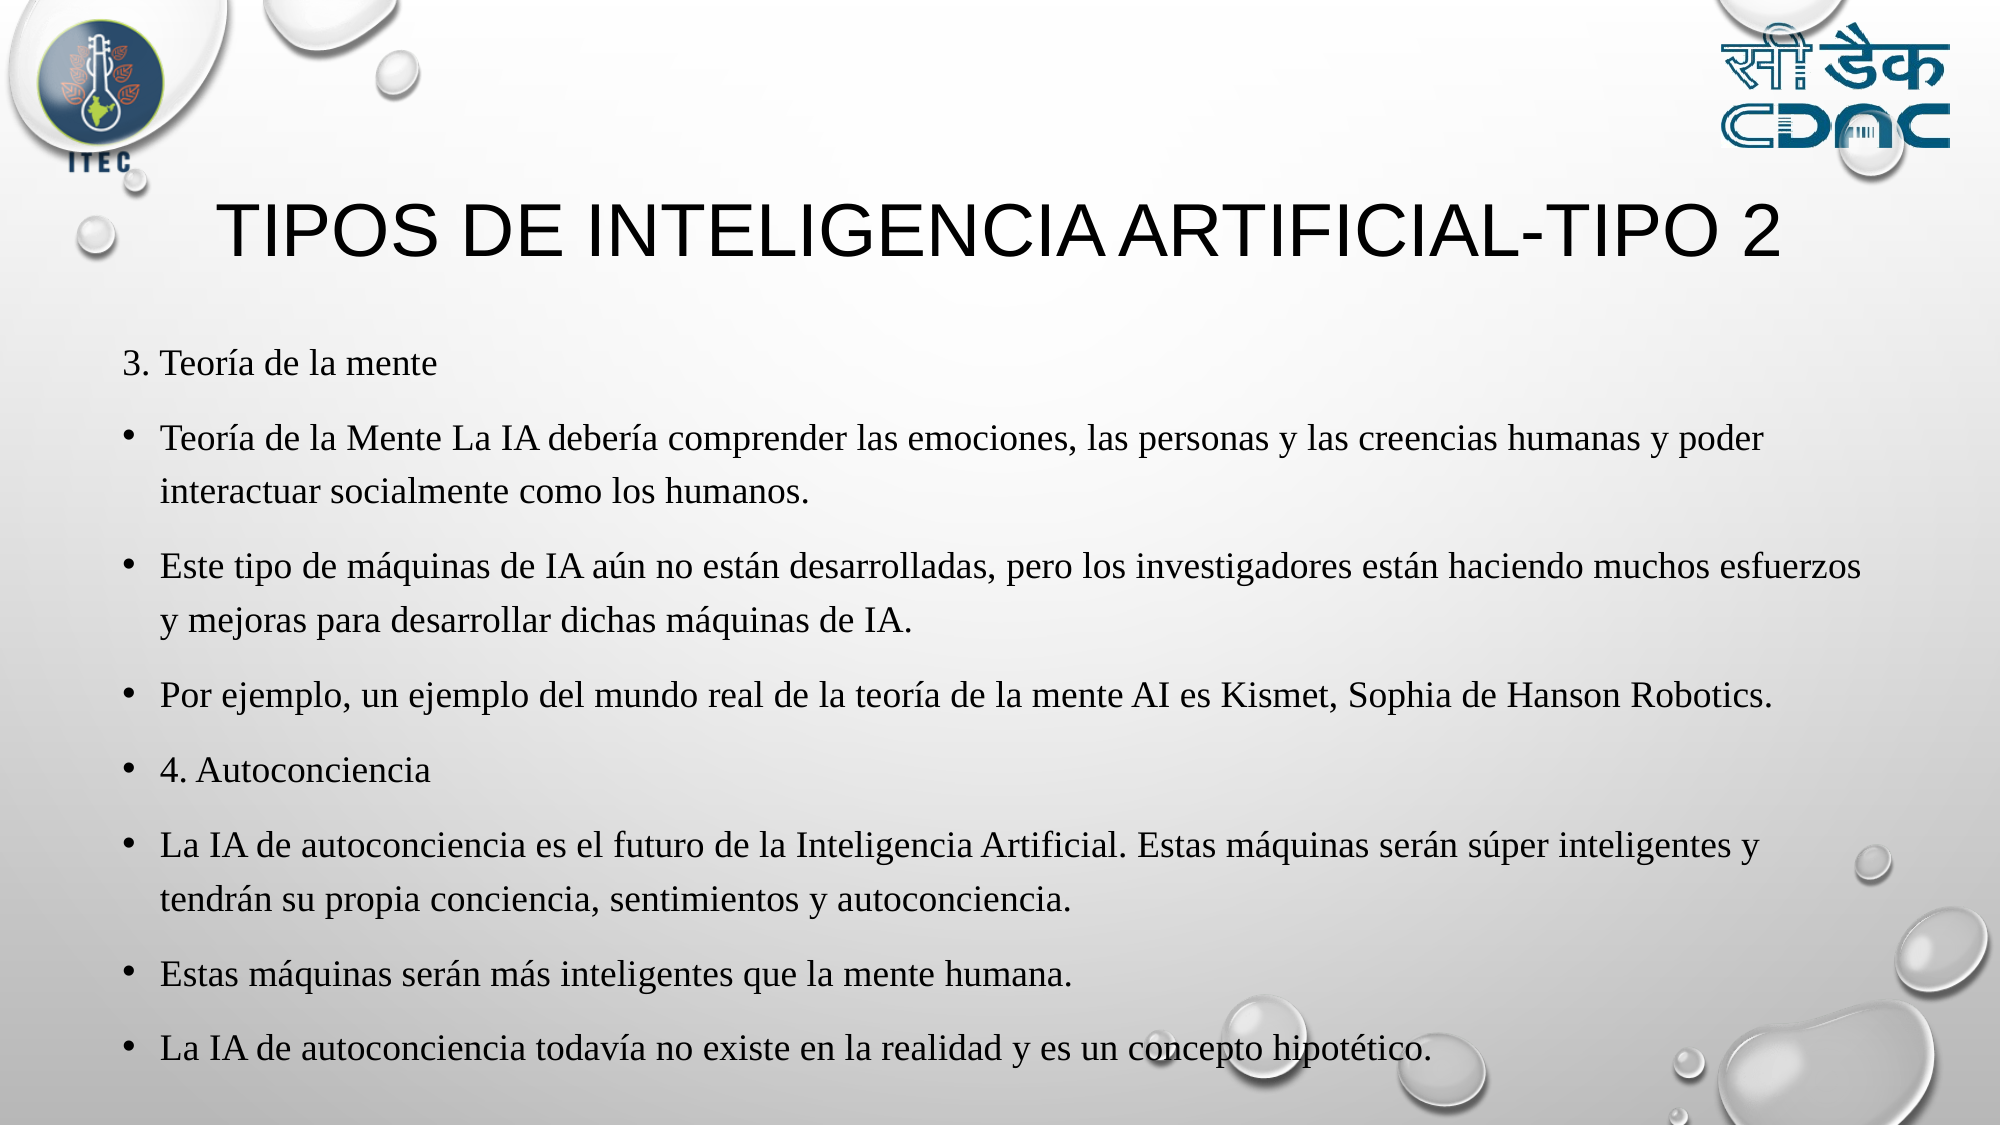

# TIPOS DE INTELIGENCIA ARTIFICIAL-TIPO 2
3. Teoría de la mente
Teoría de la Mente La IA debería comprender las emociones, las personas y las creencias humanas y poder interactuar socialmente como los humanos.
Este tipo de máquinas de IA aún no están desarrolladas, pero los investigadores están haciendo muchos esfuerzos y mejoras para desarrollar dichas máquinas de IA.
Por ejemplo, un ejemplo del mundo real de la teoría de la mente AI es Kismet, Sophia de Hanson Robotics.
4. Autoconciencia
La IA de autoconciencia es el futuro de la Inteligencia Artificial. Estas máquinas serán súper inteligentes y tendrán su propia conciencia, sentimientos y autoconciencia.
Estas máquinas serán más inteligentes que la mente humana.
La IA de autoconciencia todavía no existe en la realidad y es un concepto hipotético.